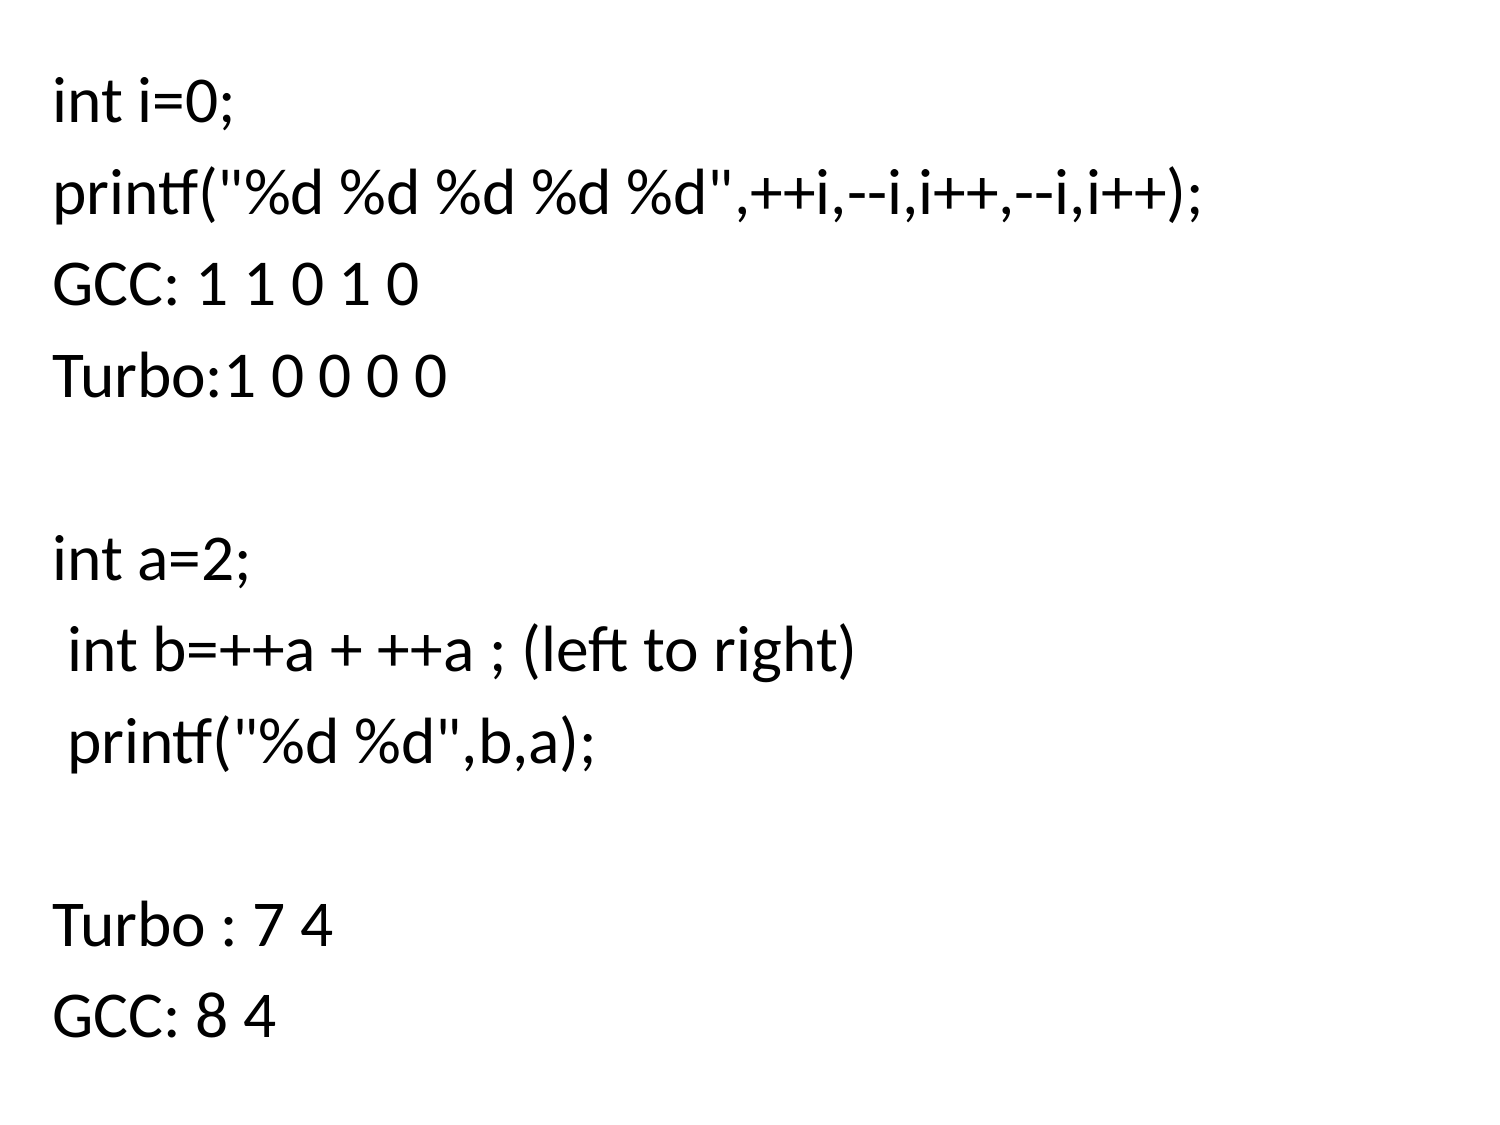

int i=0;
printf("%d %d %d %d %d",++i,--i,i++,--i,i++);
GCC: 1 1 0 1 0
Turbo:1 0 0 0 0

int a=2;
 int b=++a + ++a ; (left to right)
 printf("%d %d",b,a);

Turbo : 7 4
GCC: 8 4